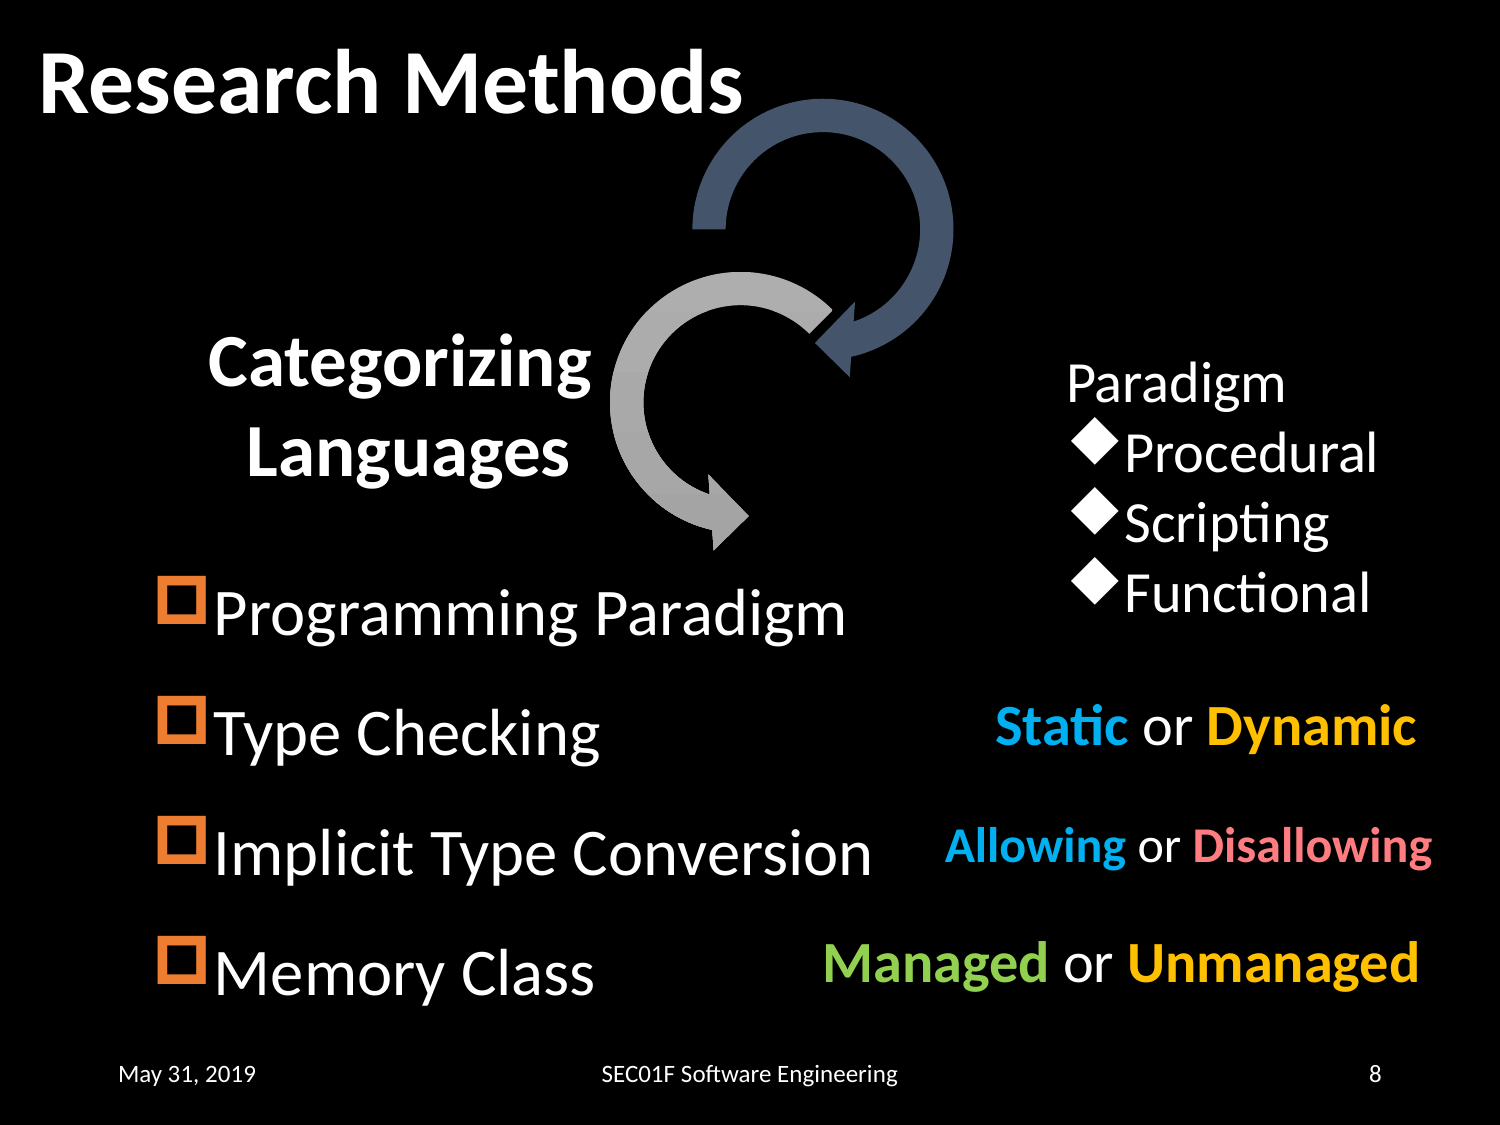

Research Methods

Categorizing
Languages
Paradigm
Procedural
Scripting
Functional
Programming Paradigm
Type Checking
Implicit Type Conversion
Memory Class
Static or Dynamic
Allowing or Disallowing
Managed or Unmanaged
May 31, 2019
SEC01F Software Engineering
8